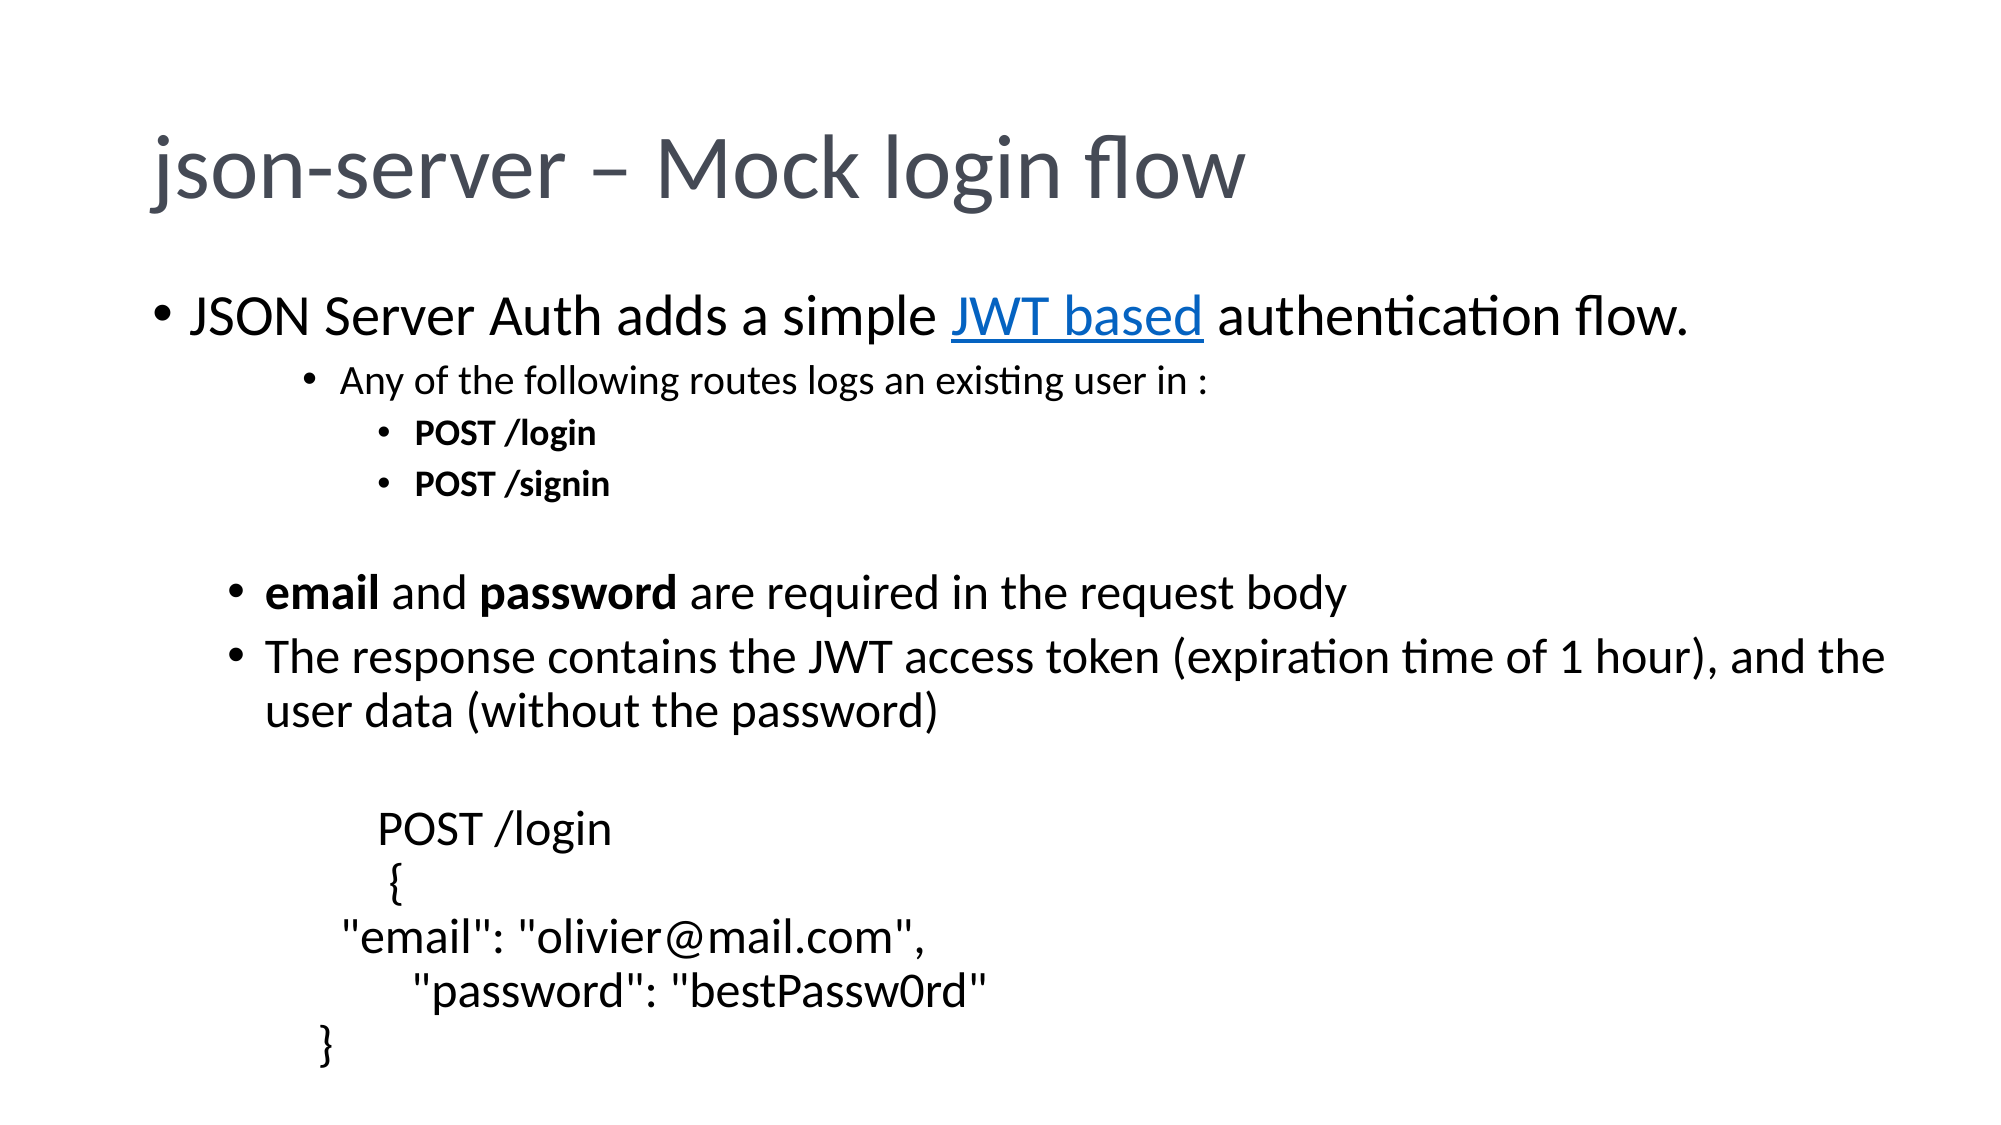

# json-server – Mock login flow
JSON Server Auth adds a simple JWT based authentication flow.
Any of the following routes logs an existing user in :
POST /login
POST /signin

email and password are required in the request body
The response contains the JWT access token (expiration time of 1 hour), and the user data (without the password)
	POST /login
	 {
          "email": "olivier@mail.com",
	   "password": "bestPassw0rd"
        }